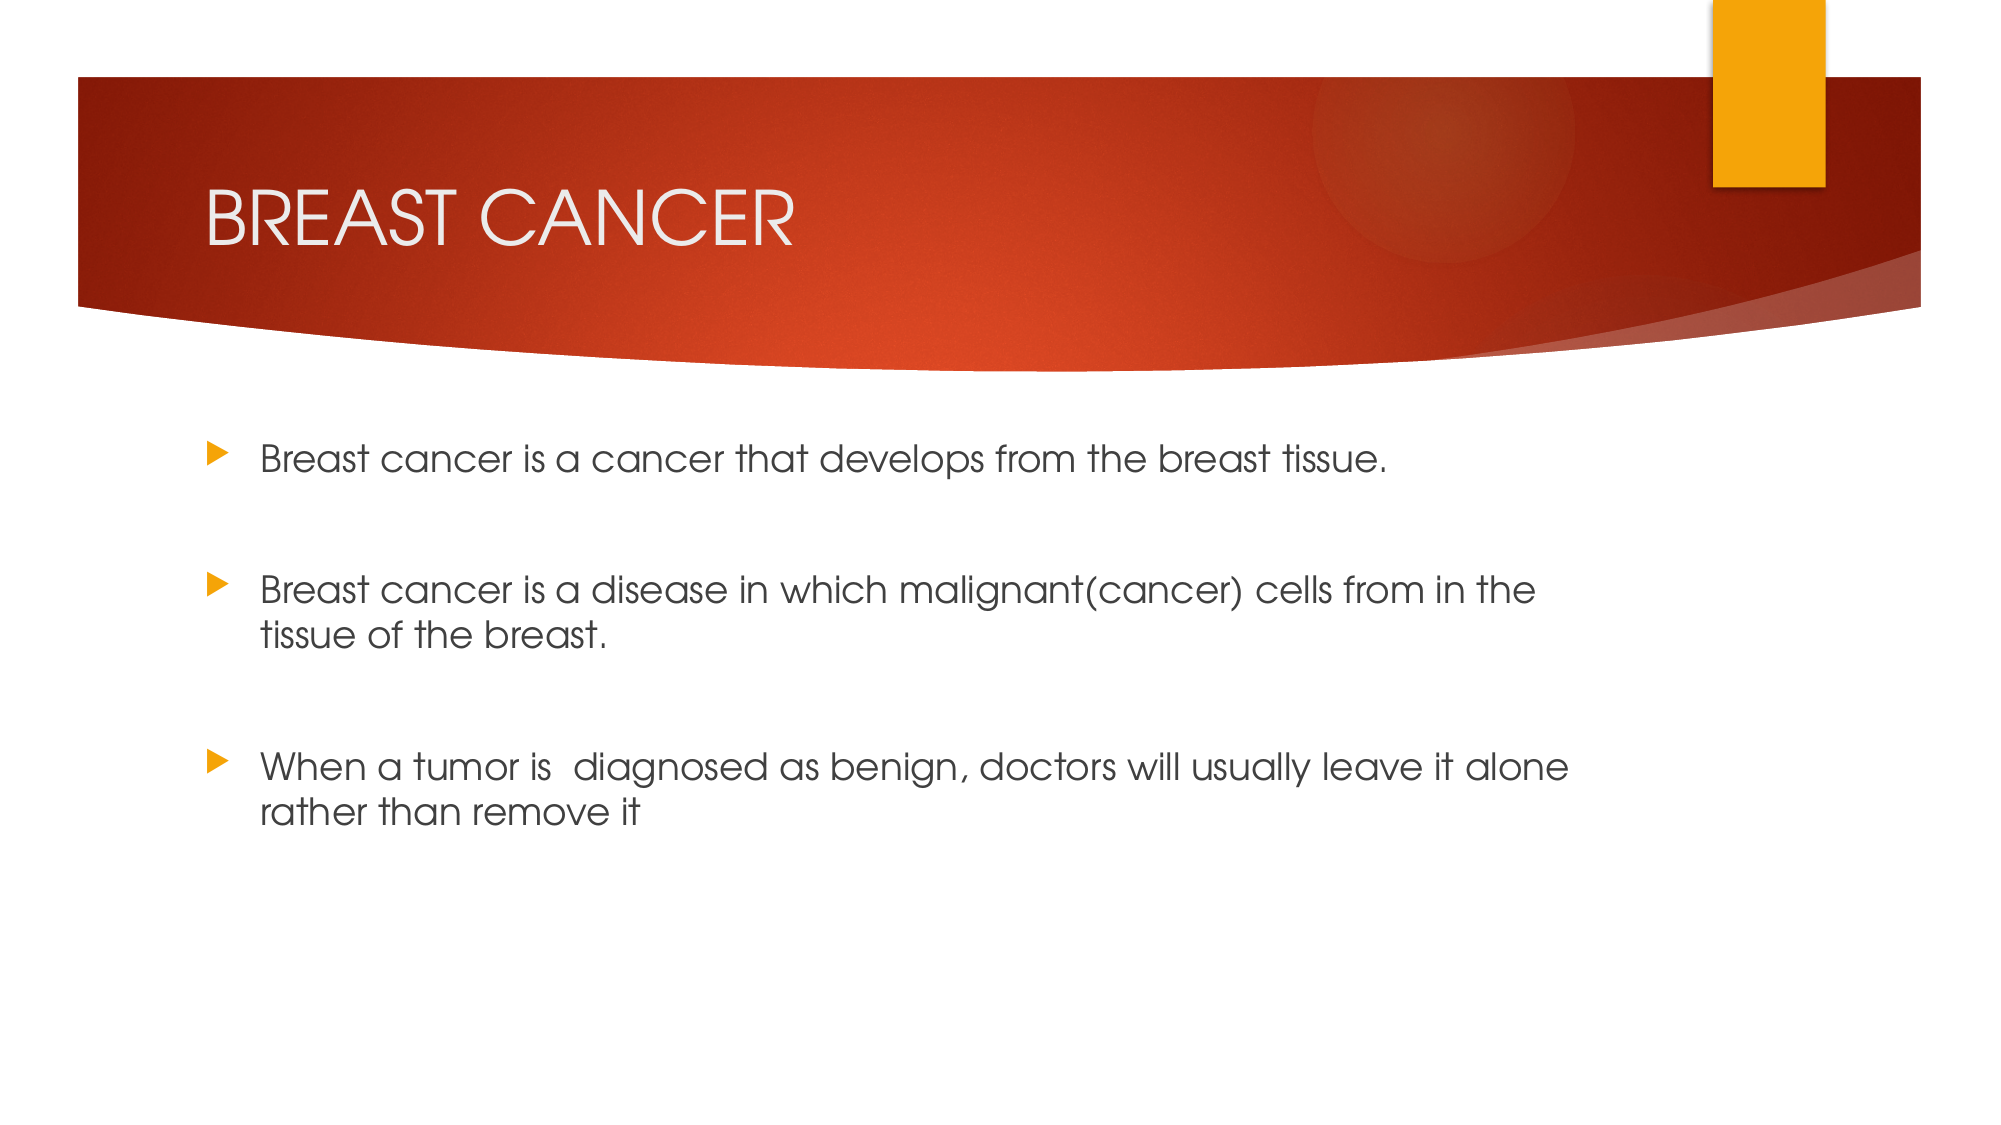

# BREAST CANCER
Breast cancer is a cancer that develops from the breast tissue.

Breast cancer is a disease in which malignant(cancer) cells from in the tissue of the breast.

When a tumor is  diagnosed as benign, doctors will usually leave it alone rather than remove it